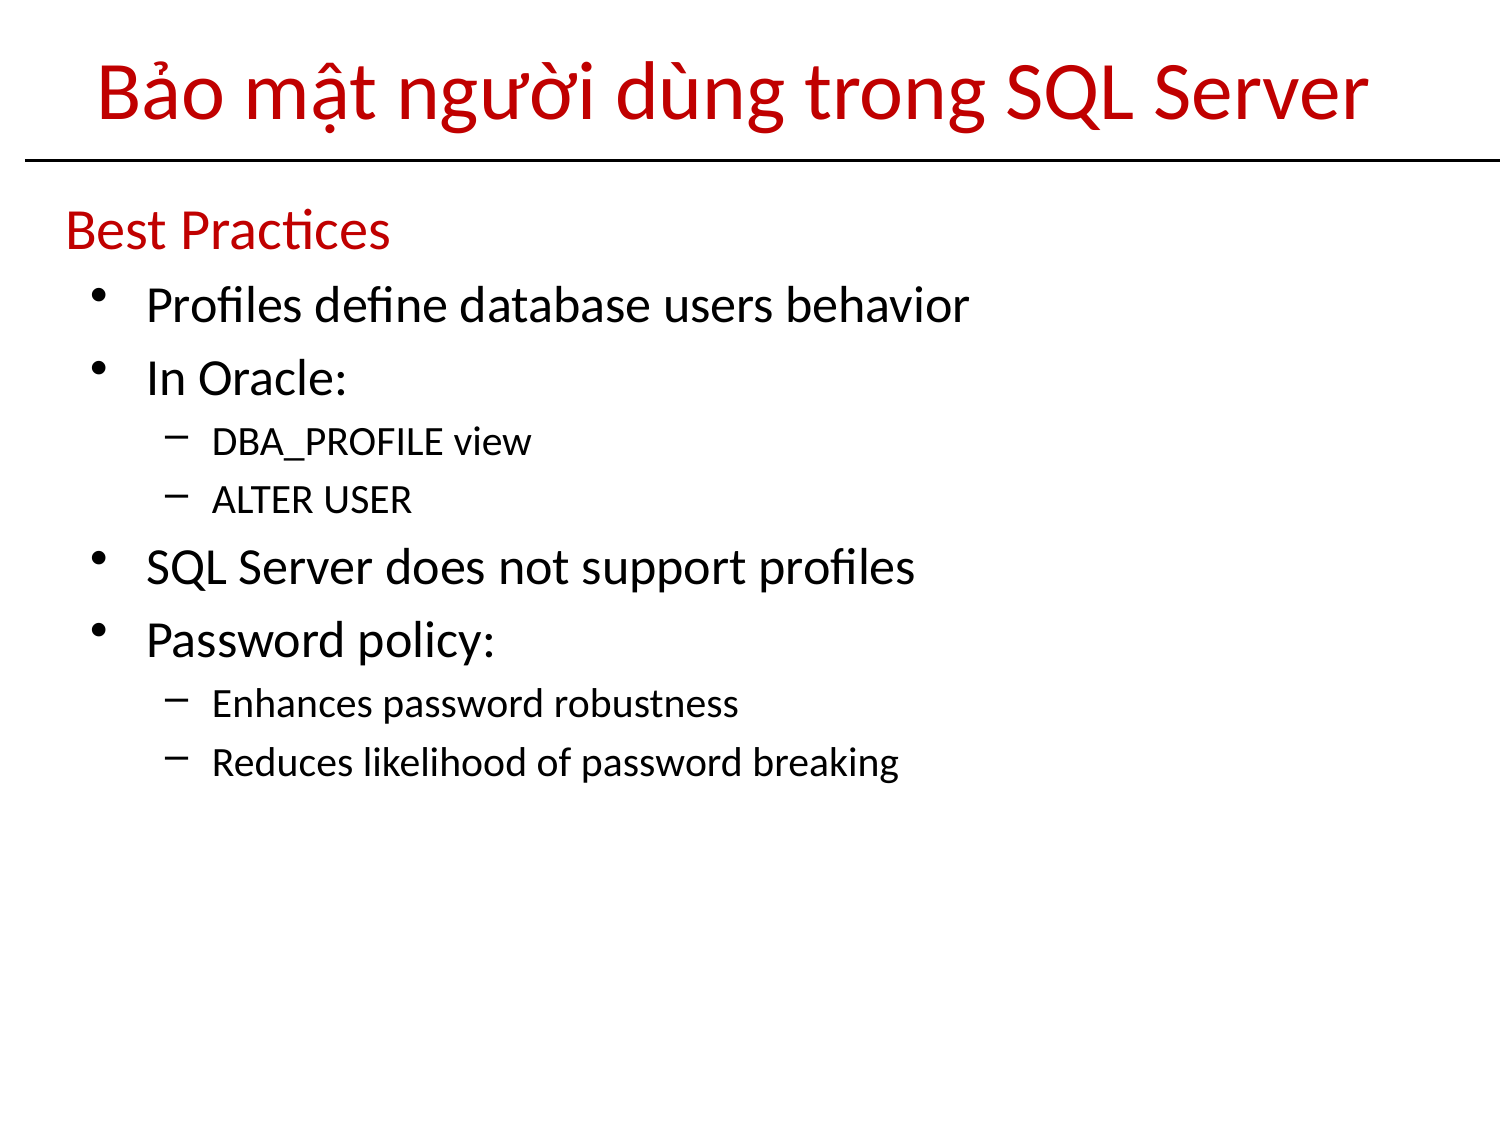

Bảo mật người dùng trong SQL Server
# Best Practices
Profiles define database users behavior
In Oracle:
DBA_PROFILE view
ALTER USER
SQL Server does not support profiles
Password policy:
Enhances password robustness
Reduces likelihood of password breaking